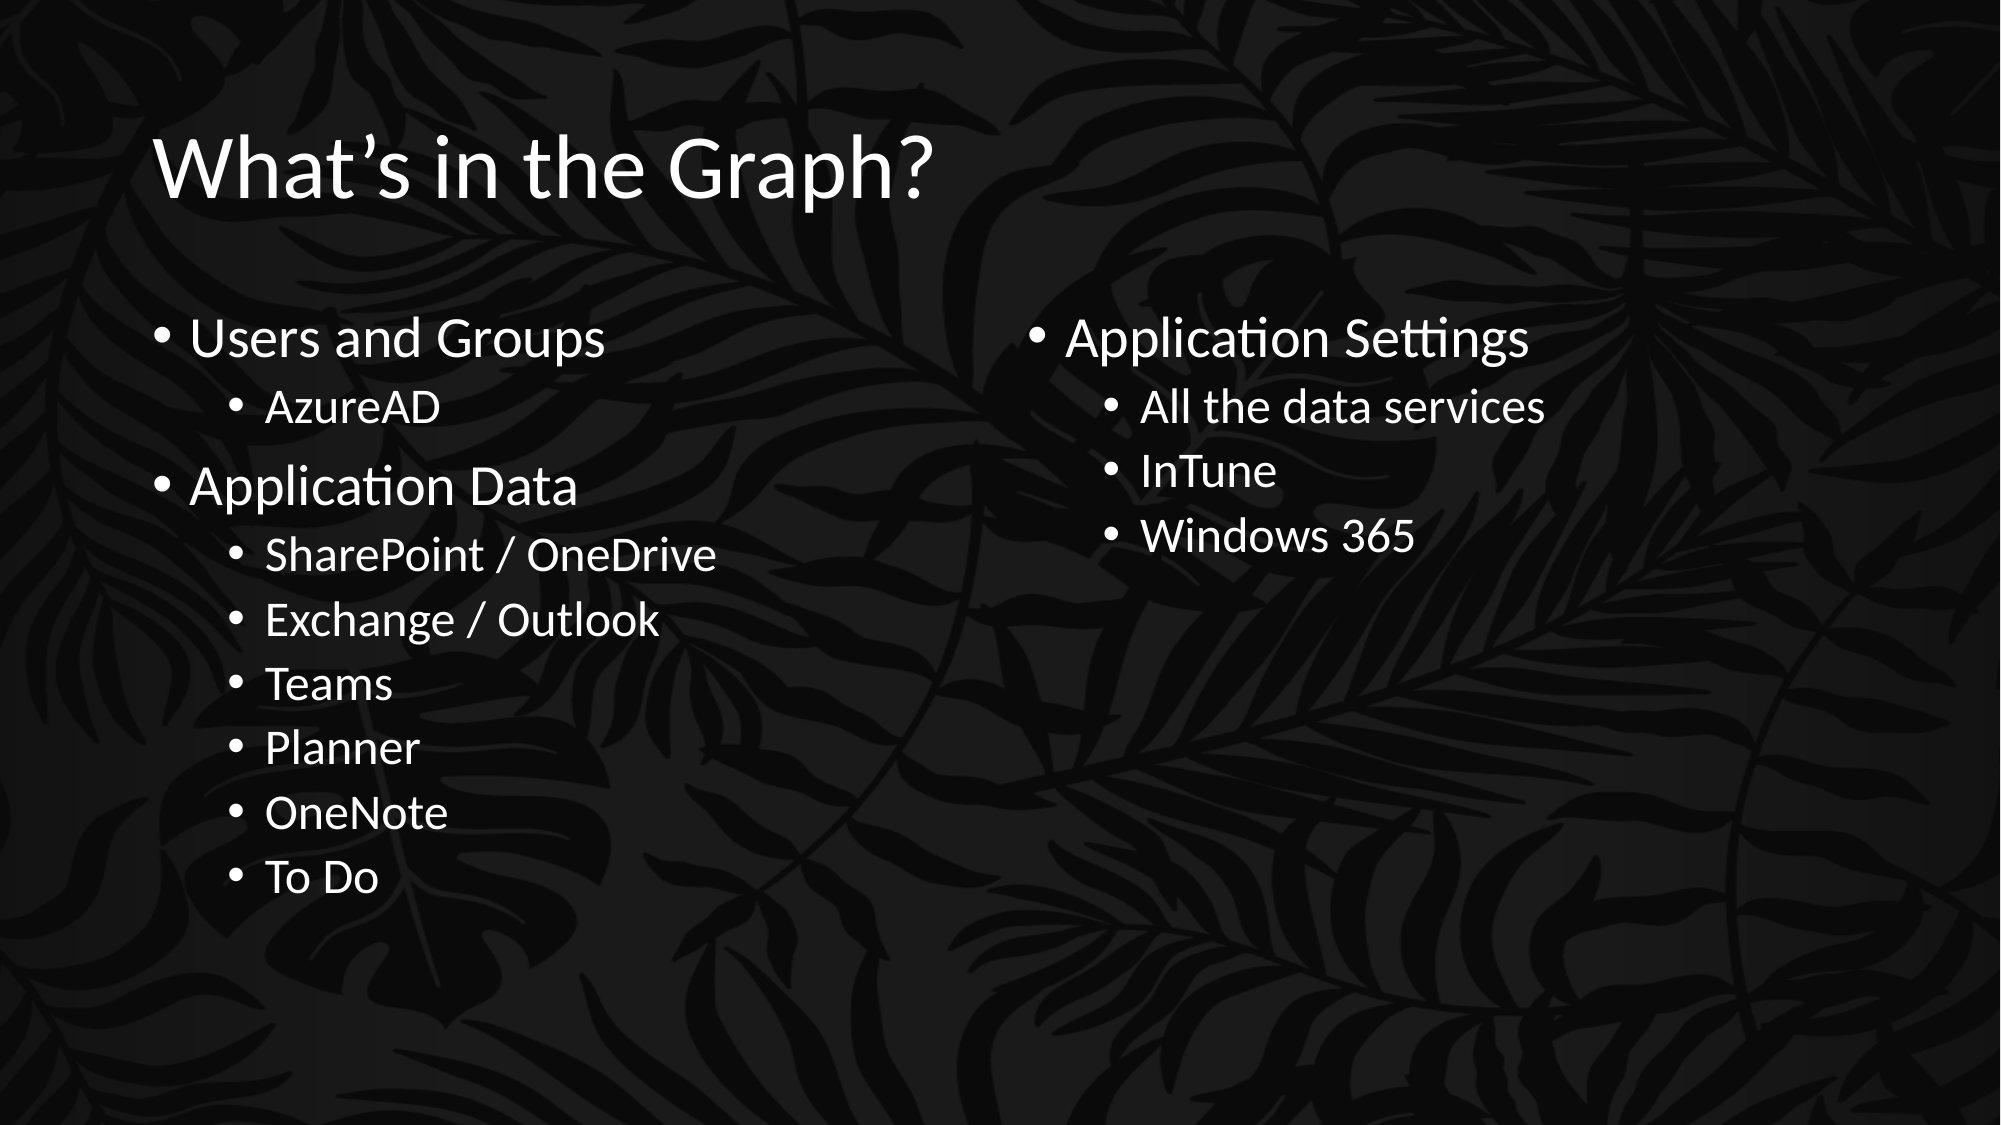

# What’s in the Graph?
Users and Groups
AzureAD
Application Data
SharePoint / OneDrive
Exchange / Outlook
Teams
Planner
OneNote
To Do

Application Settings
All the data services
InTune
Windows 365